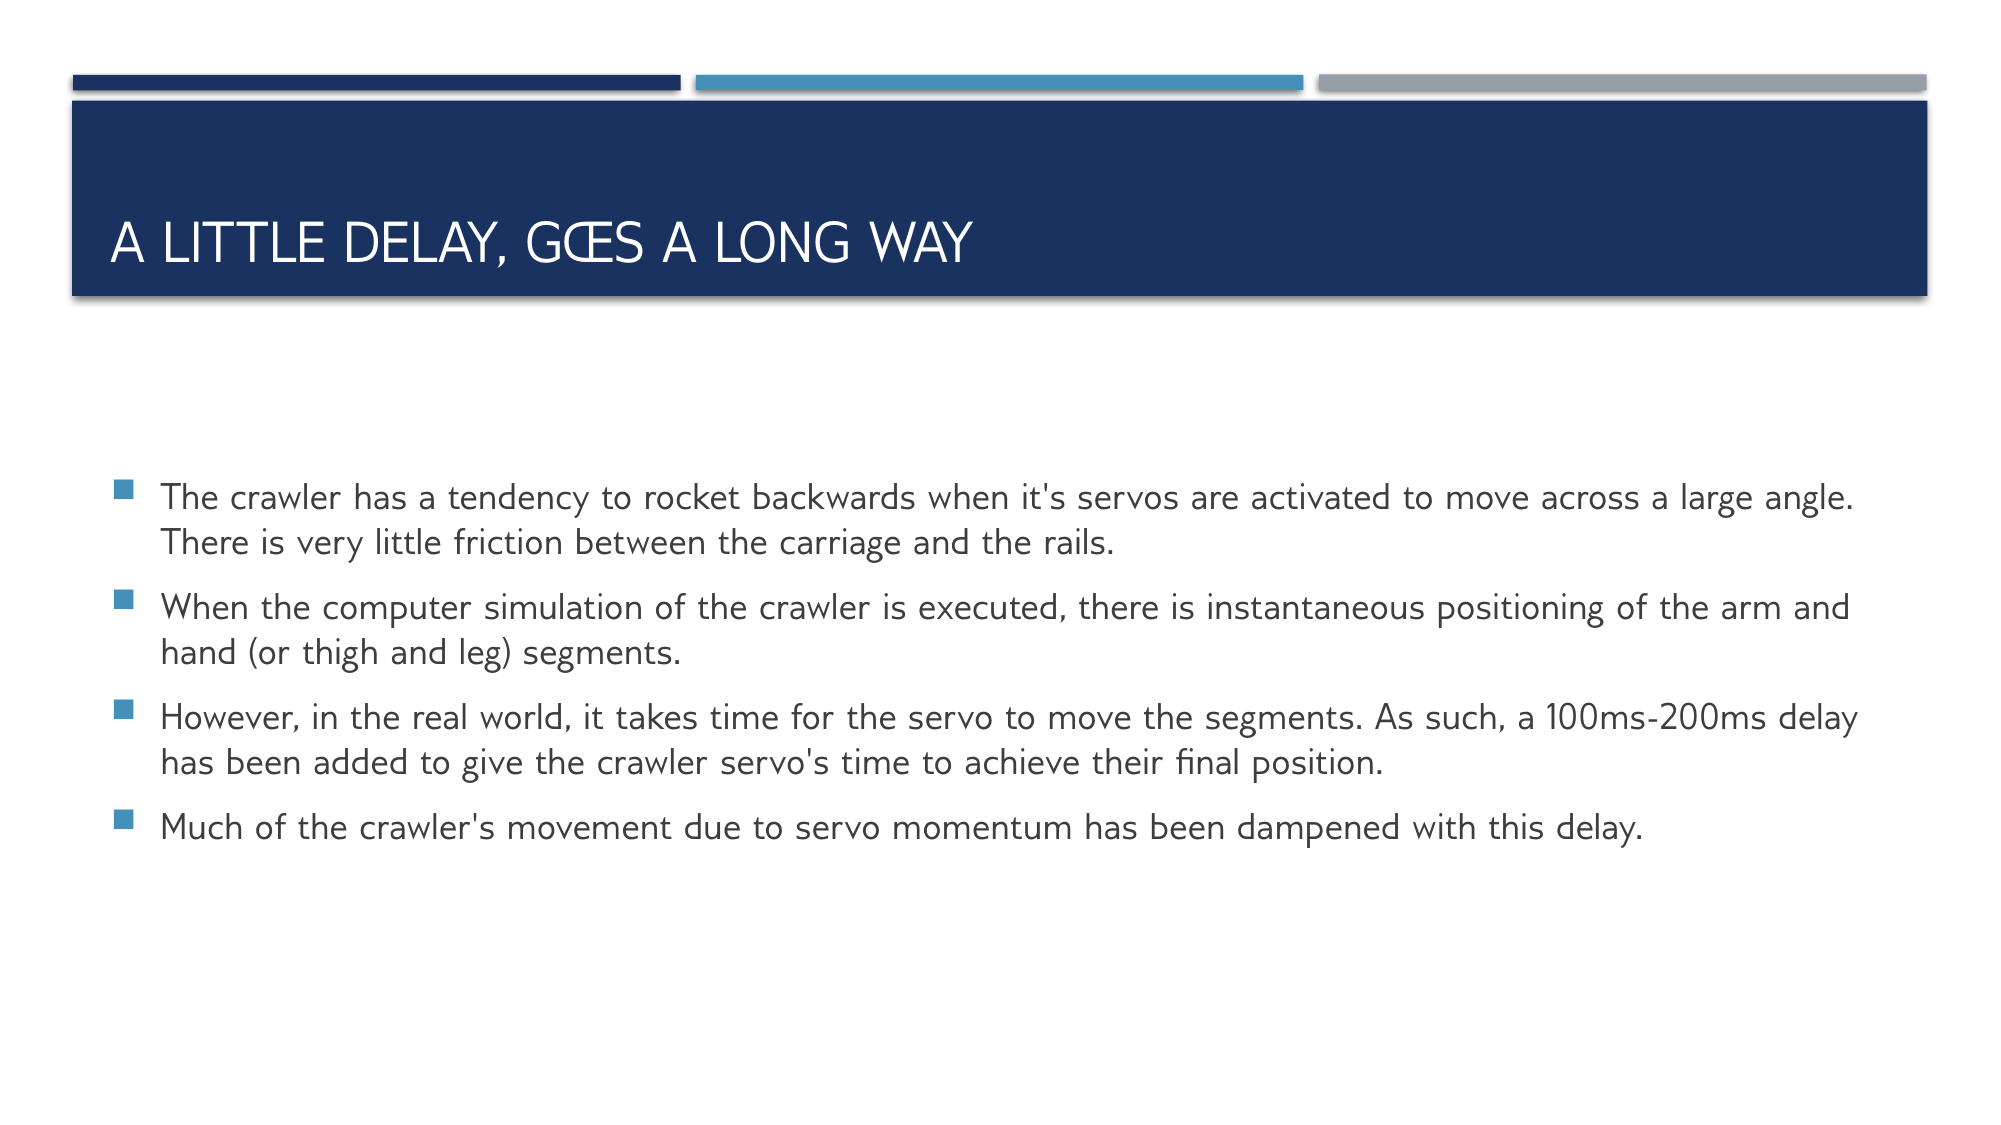

# A little delay, goes a long way
The crawler has a tendency to rocket backwards when it's servos are activated to move across a large angle. There is very little friction between the carriage and the rails.
When the computer simulation of the crawler is executed, there is instantaneous positioning of the arm and hand (or thigh and leg) segments.
However, in the real world, it takes time for the servo to move the segments. As such, a 100ms-200ms delay has been added to give the crawler servo's time to achieve their final position.
Much of the crawler's movement due to servo momentum has been dampened with this delay.